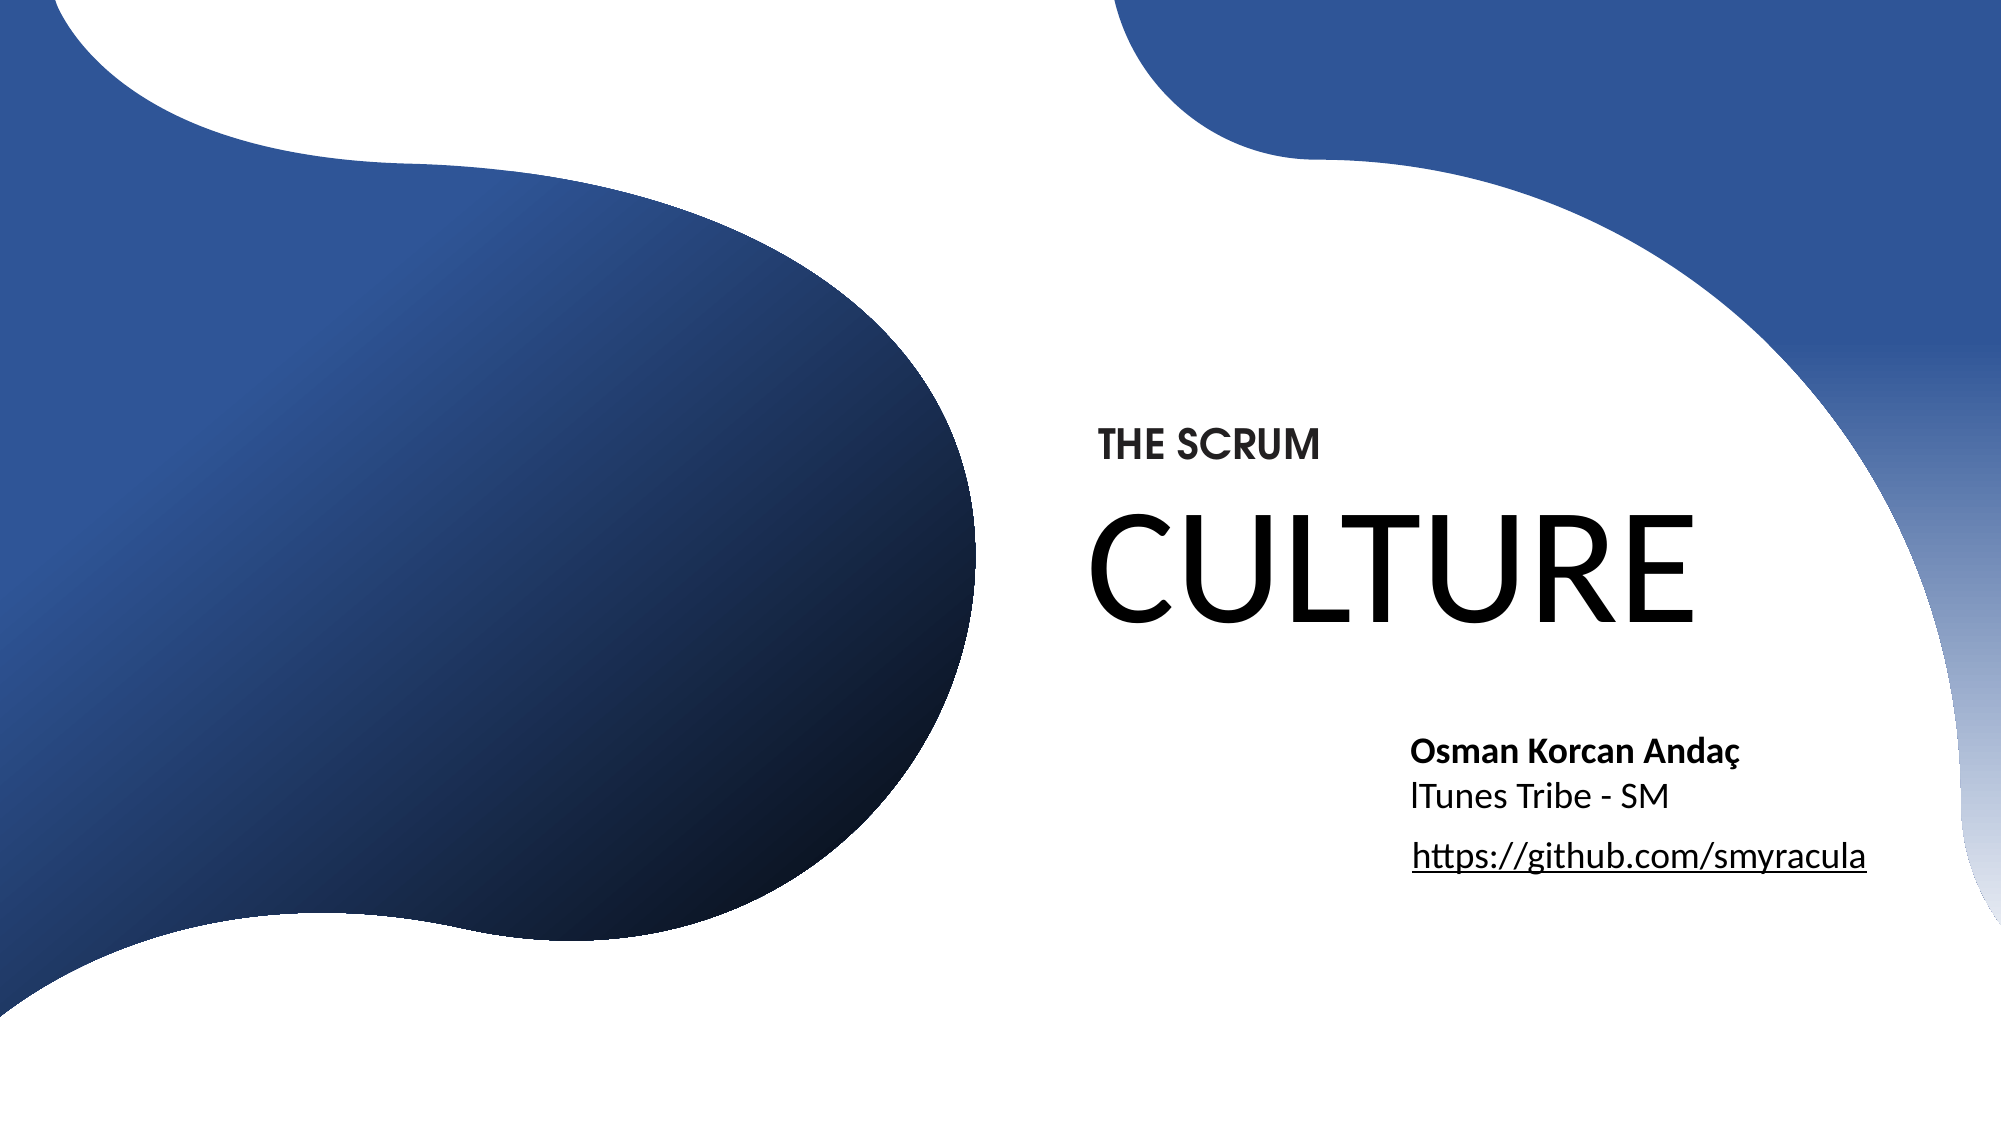

THE SCRUM
CULTURE
Osman Korcan Andaç
lTunes Tribe - SM
https://github.com/smyracula